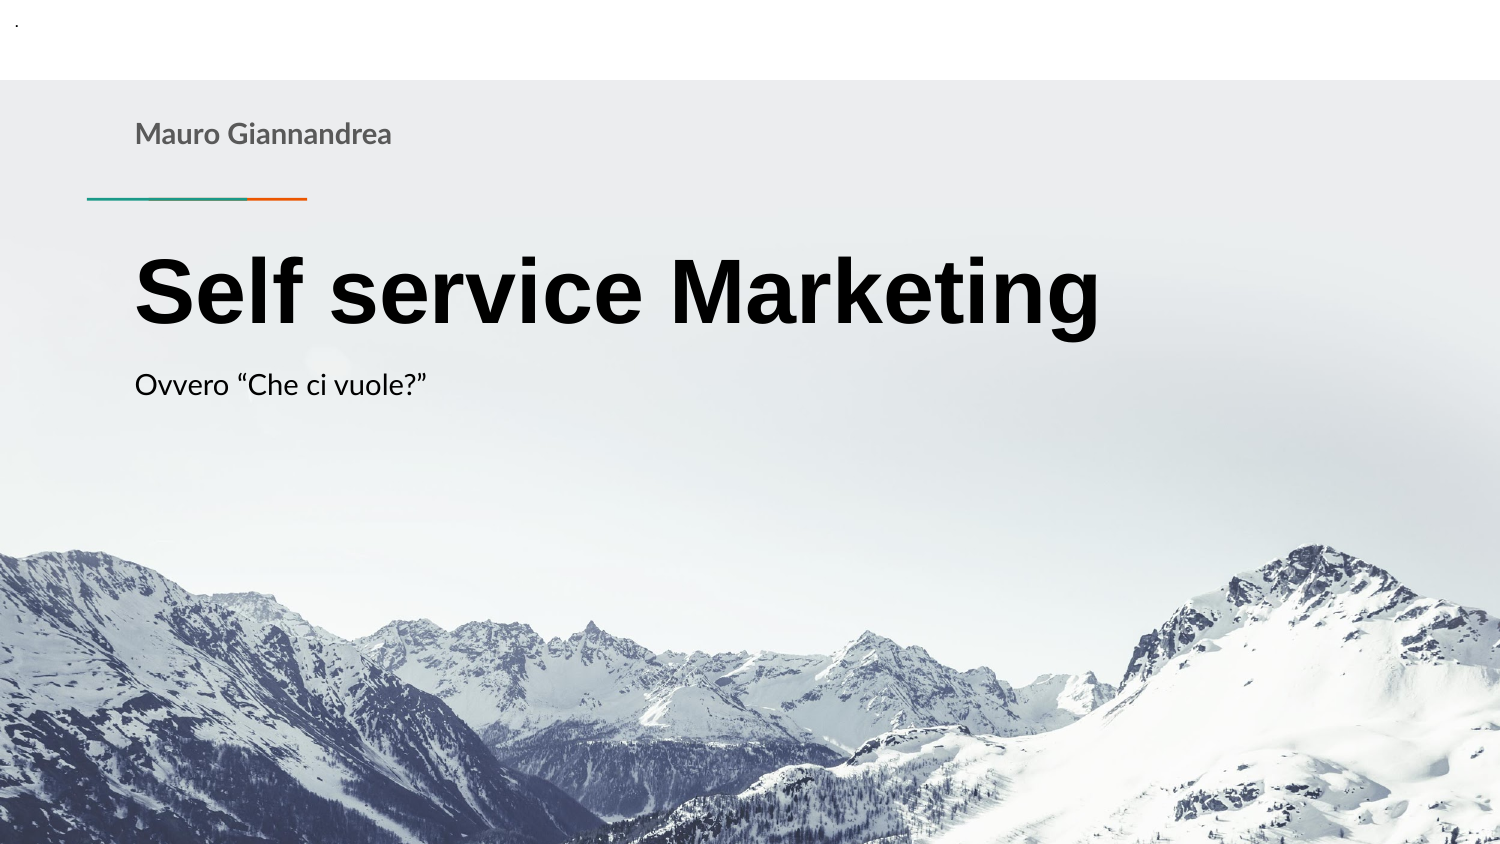

.
Mauro Giannandrea
# Self service Marketing
Ovvero “Che ci vuole?”